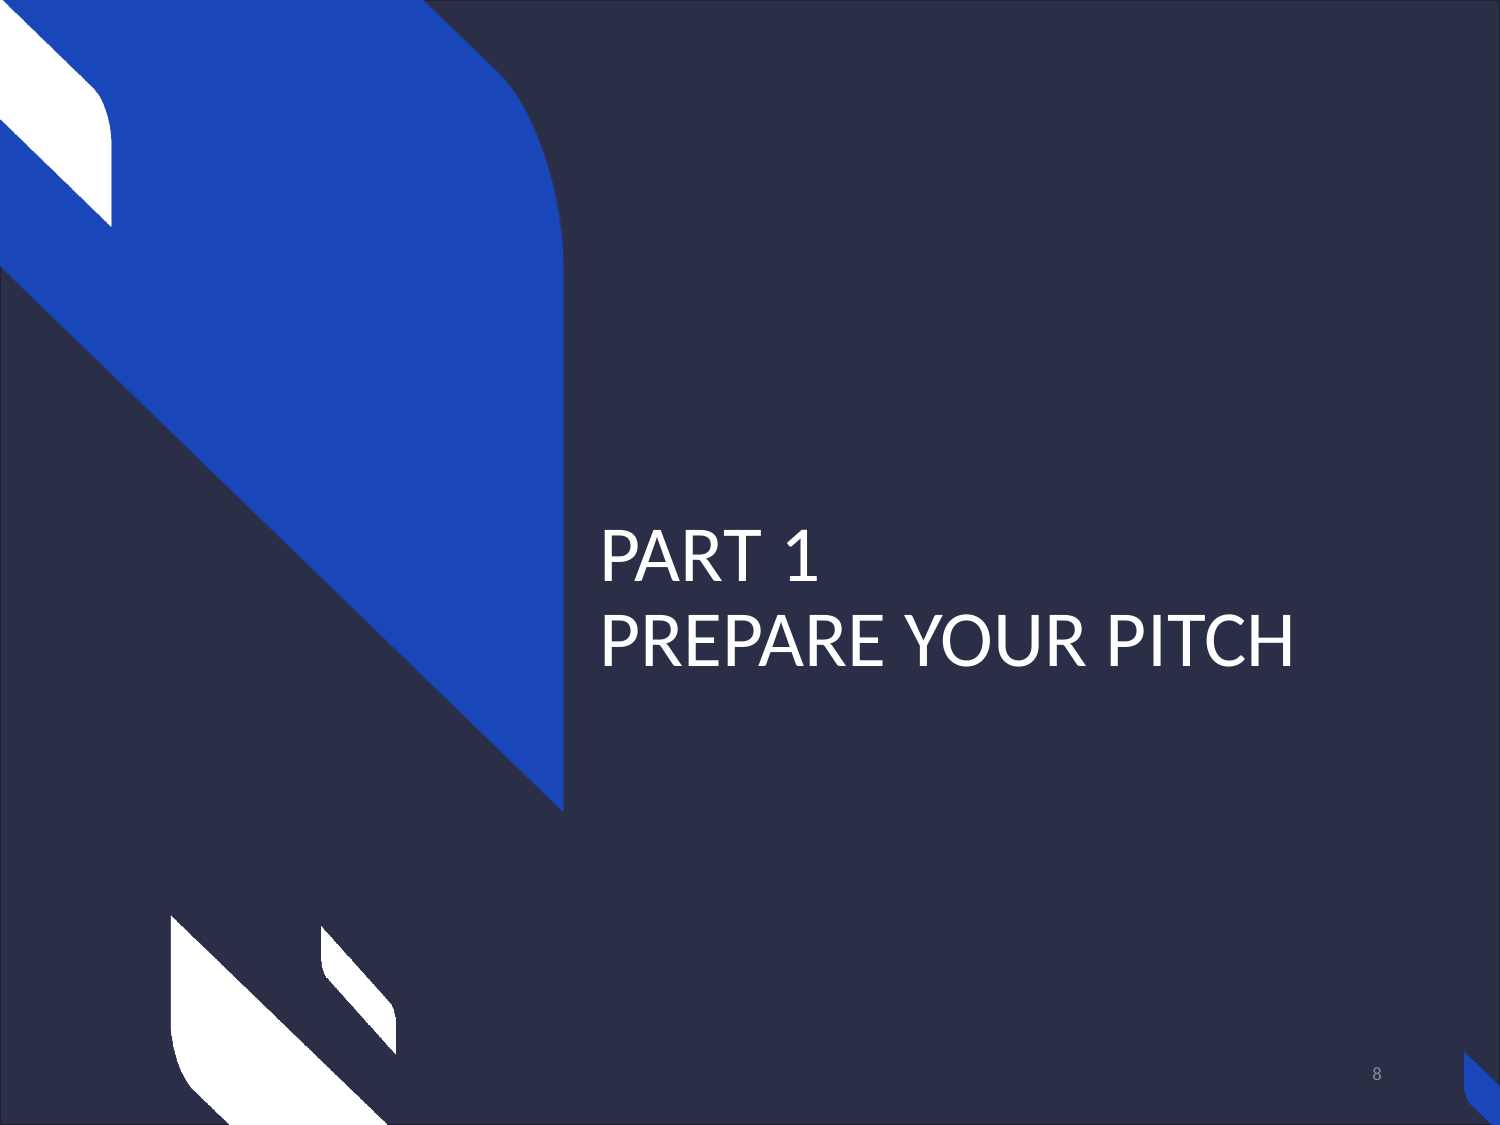

# Part 1 Prepare your pitch
8